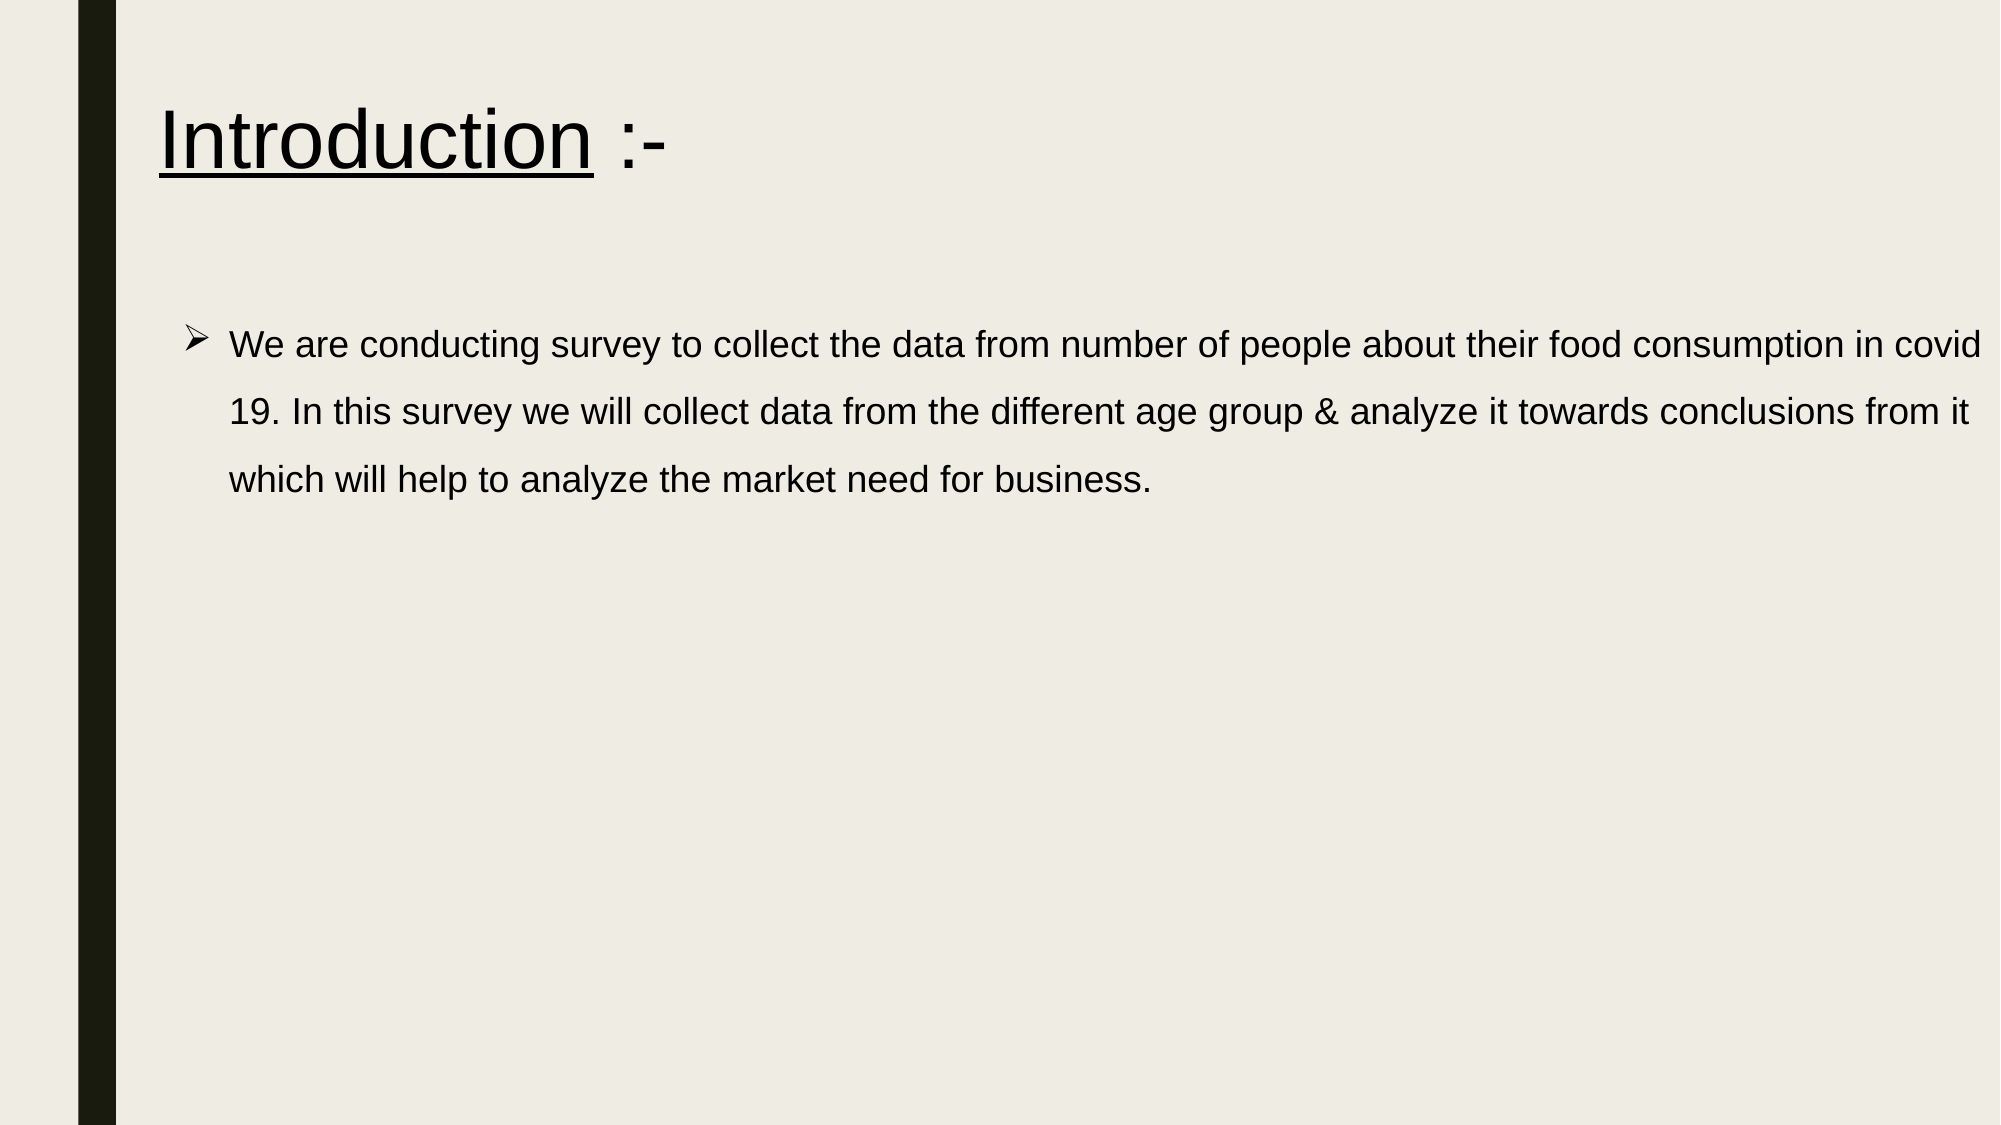

Introduction :-
We are conducting survey to collect the data from number of people about their food consumption in covid 19. In this survey we will collect data from the different age group & analyze it towards conclusions from it which will help to analyze the market need for business.